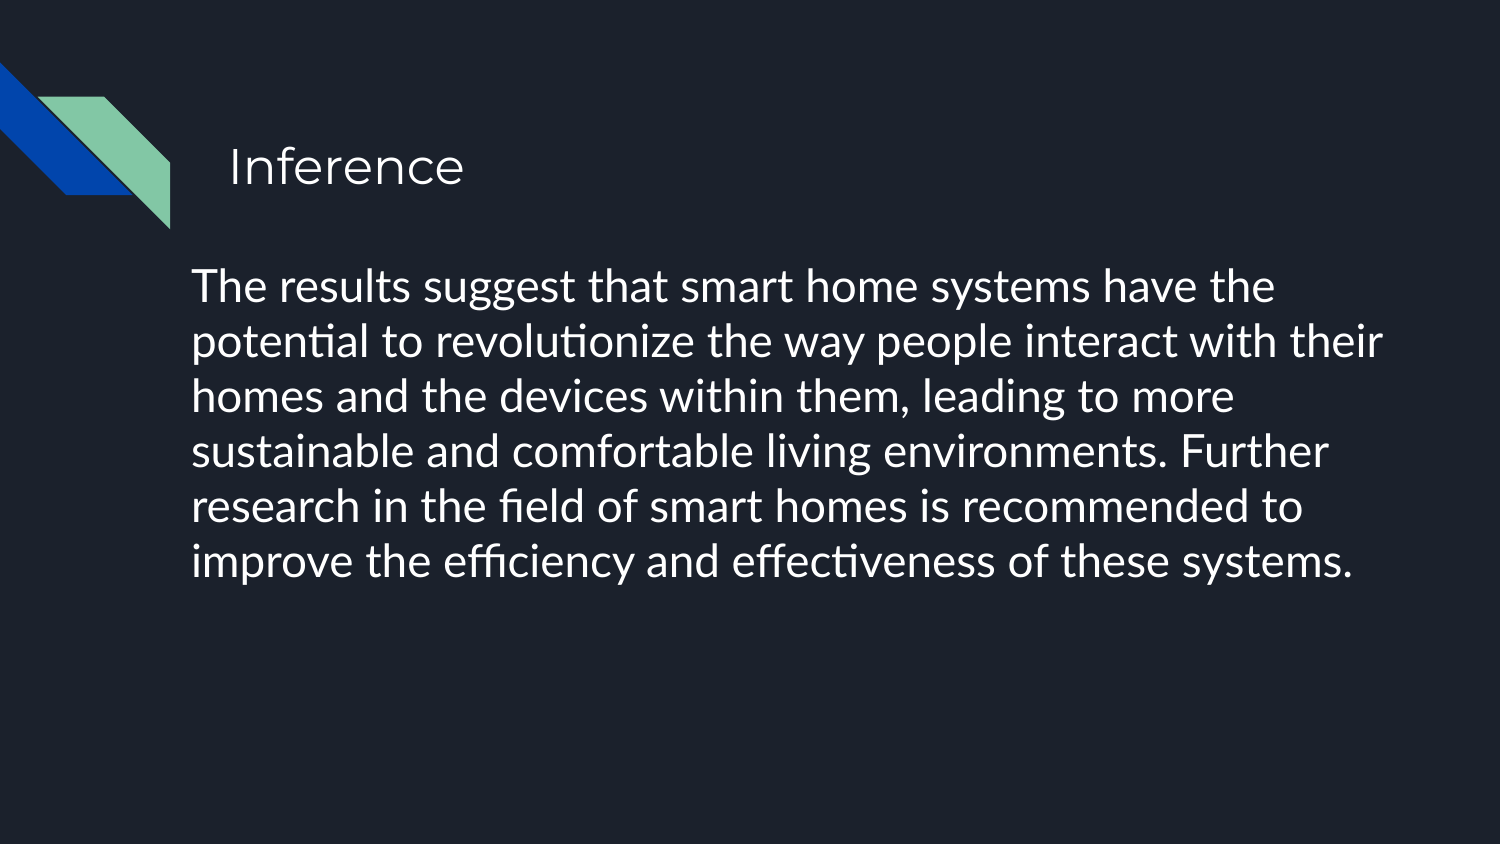

# Inference
The results suggest that smart home systems have the potential to revolutionize the way people interact with their homes and the devices within them, leading to more sustainable and comfortable living environments. Further research in the field of smart homes is recommended to improve the efficiency and effectiveness of these systems.